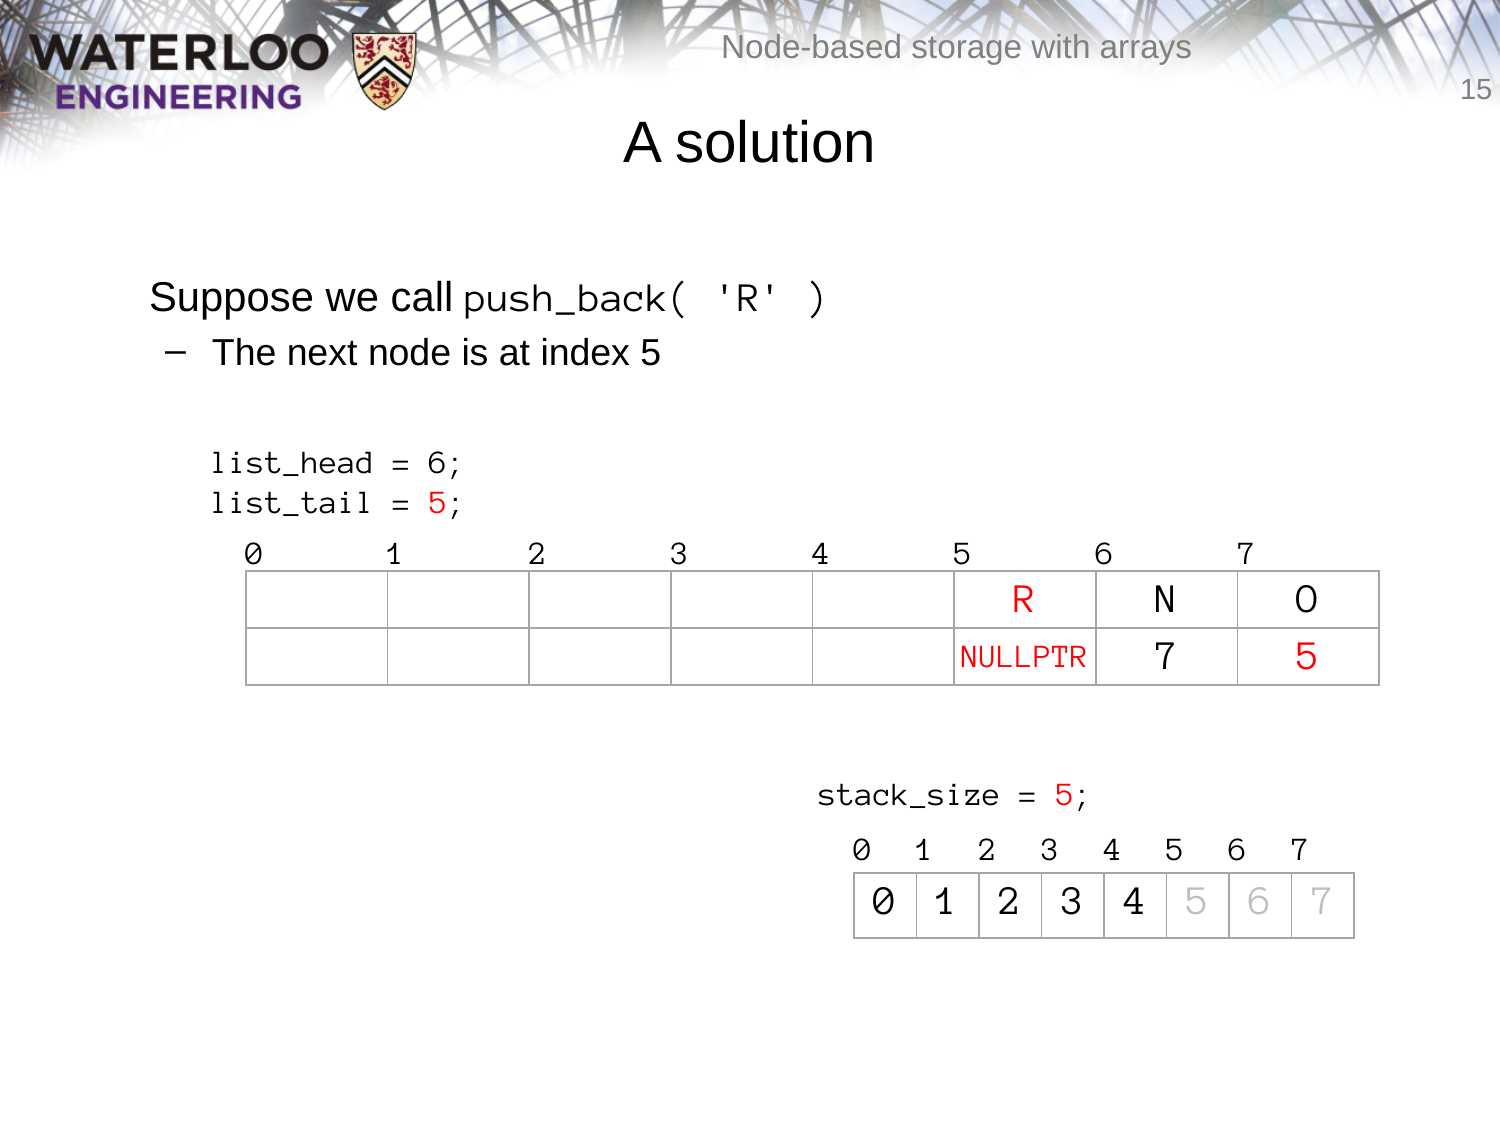

# A solution
	Suppose we call push_back( 'R' )
The next node is at index 5
list_head = 6;
list_tail = 5;
| 0 | 1 | 2 | 3 | 4 | 5 | 6 | 7 |
| --- | --- | --- | --- | --- | --- | --- | --- |
|  |  |  |  |  | R | N | O |
|  |  |  |  |  | NULLPTR | 7 | 5 |
stack_size = 5;
| 0 | 1 | 2 | 3 | 4 | 5 | 6 | 7 |
| --- | --- | --- | --- | --- | --- | --- | --- |
| 0 | 1 | 2 | 3 | 4 | 5 | 6 | 7 |